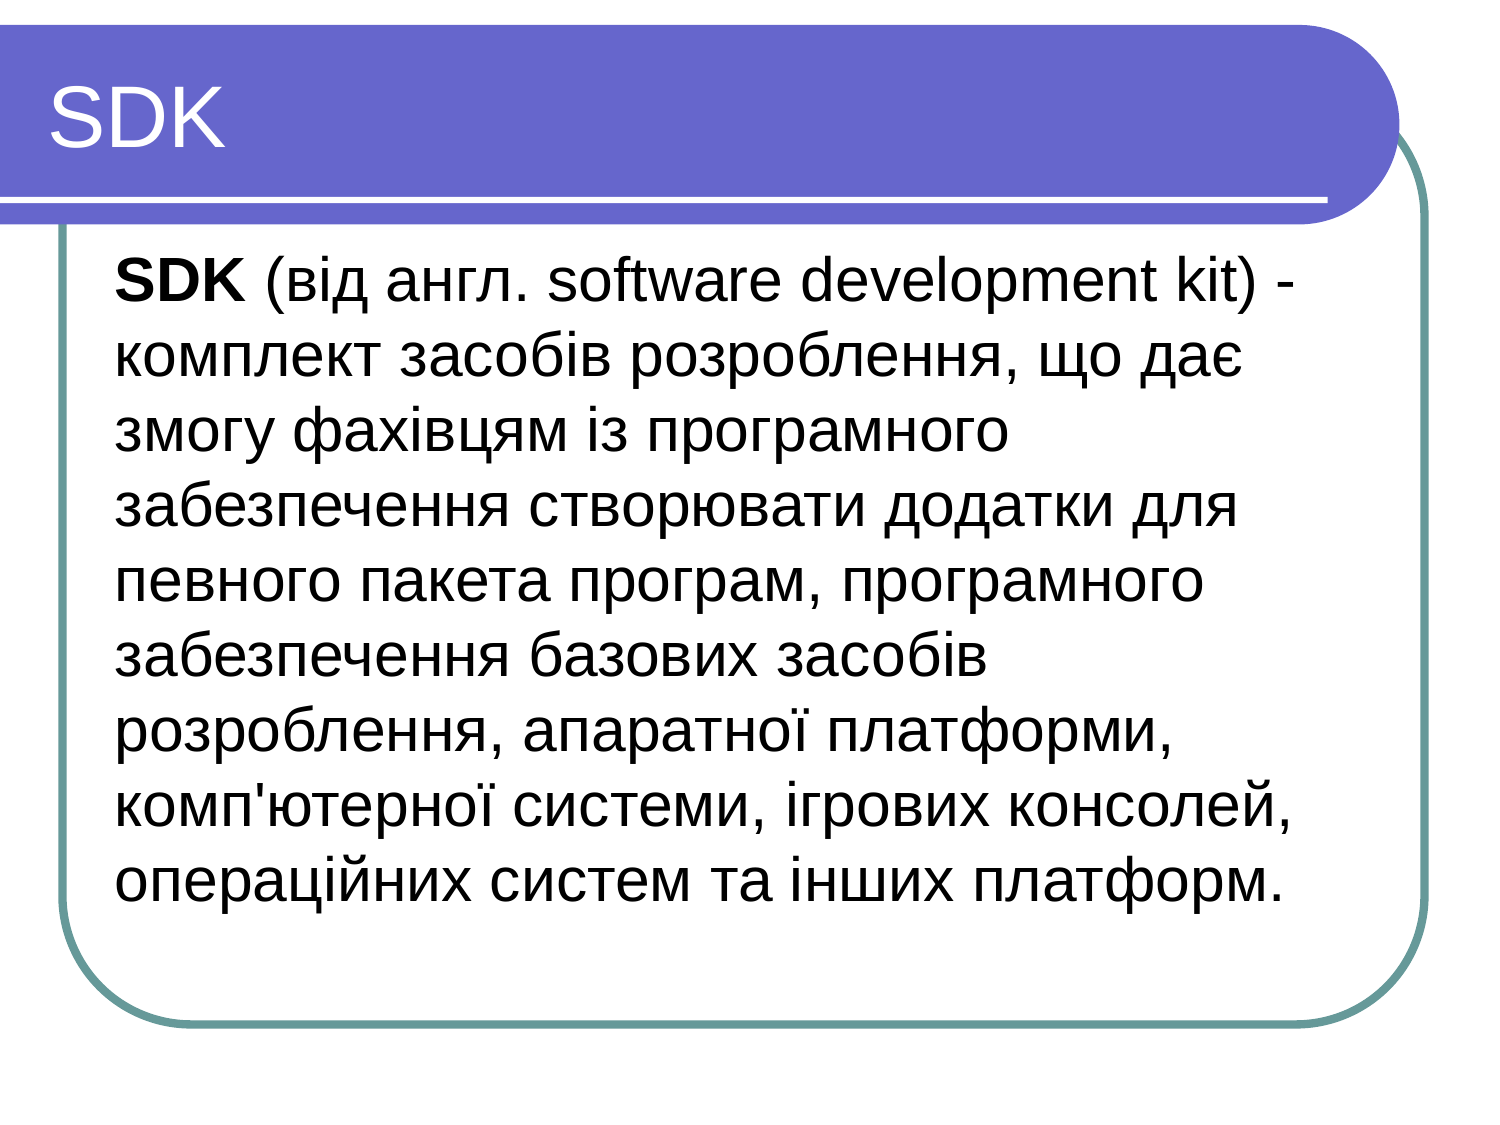

SDK
SDK (від англ. software development kit) - комплект засобів розроблення, що дає змогу фахівцям із програмного забезпечення створювати додатки для певного пакета програм, програмного забезпечення базових засобів розроблення, апаратної платформи, комп'ютерної системи, ігрових консолей, операційних систем та інших платформ.